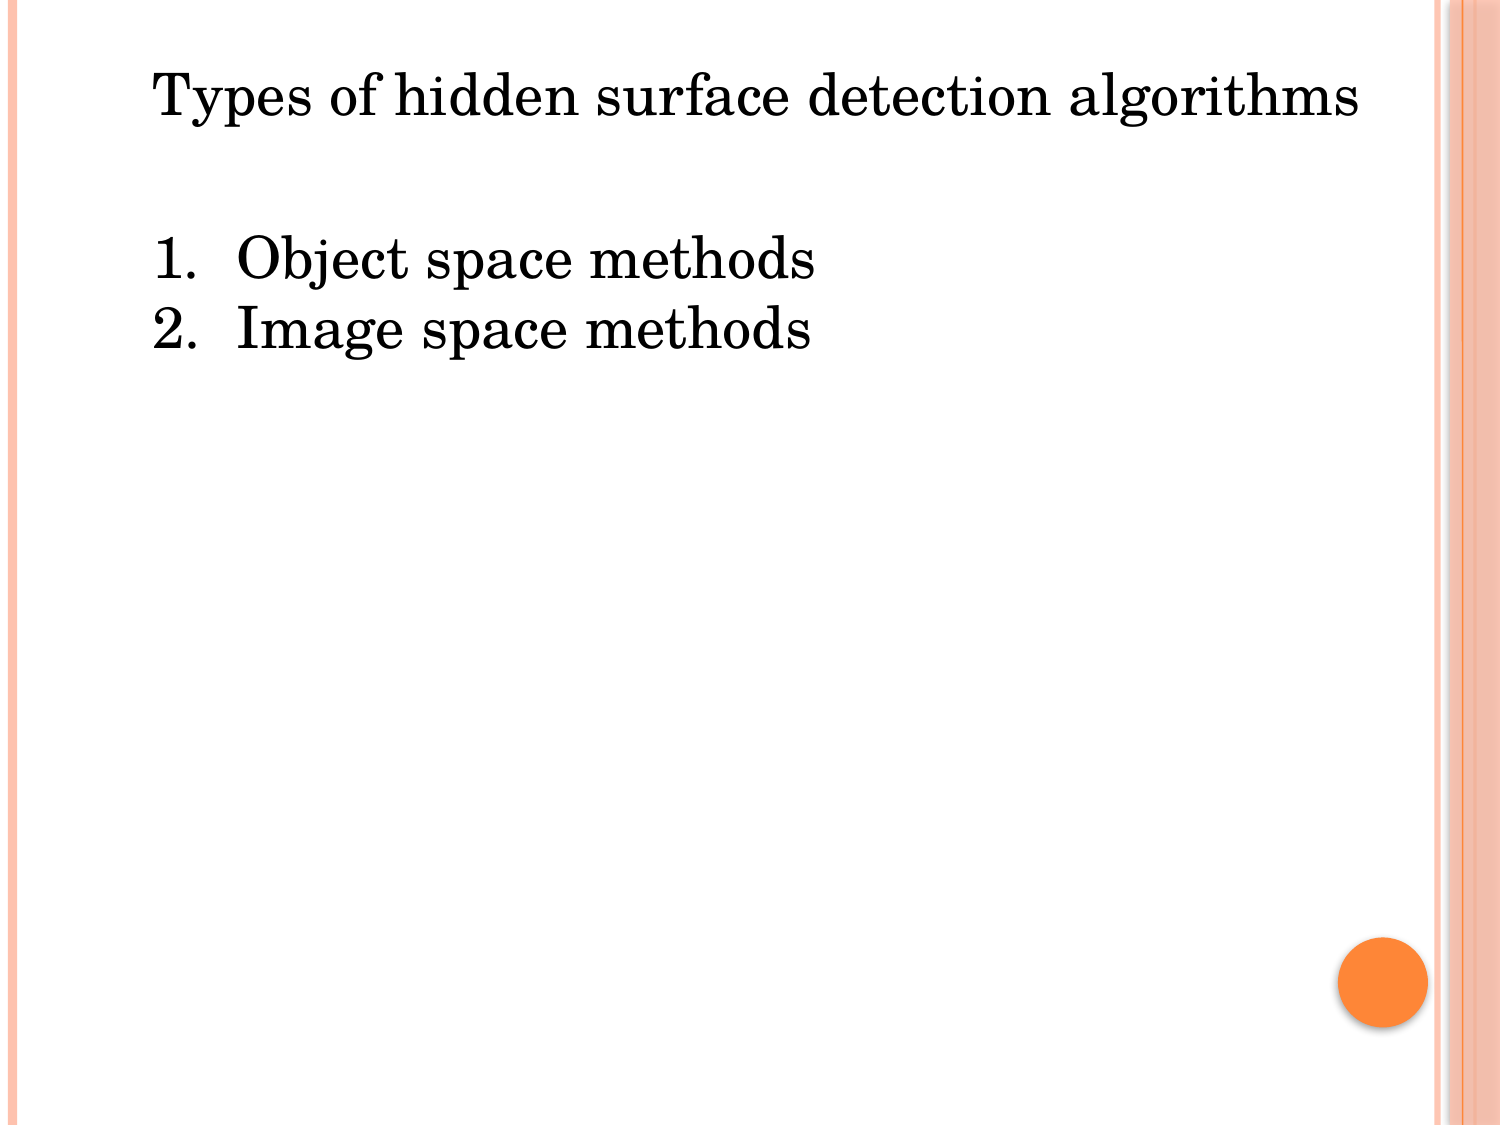

Types of hidden surface detection algorithms
Object space methods
Image space methods